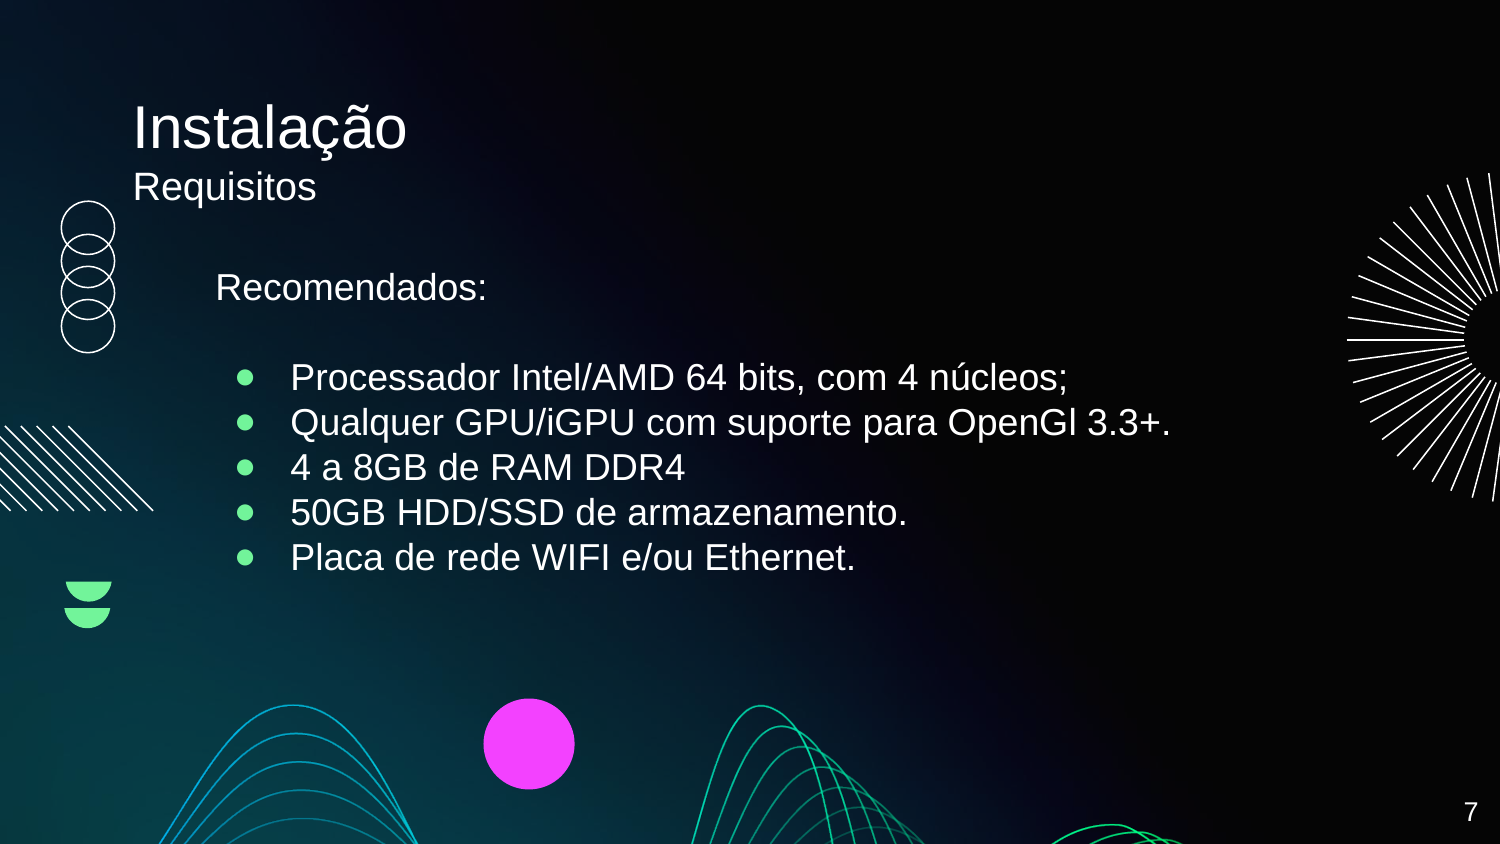

# Instalação
Requisitos
Recomendados:

Processador Intel/AMD 64 bits, com 4 núcleos;
Qualquer GPU/iGPU com suporte para OpenGl 3.3+.
4 a 8GB de RAM DDR4
50GB HDD/SSD de armazenamento.
Placa de rede WIFI e/ou Ethernet.

7